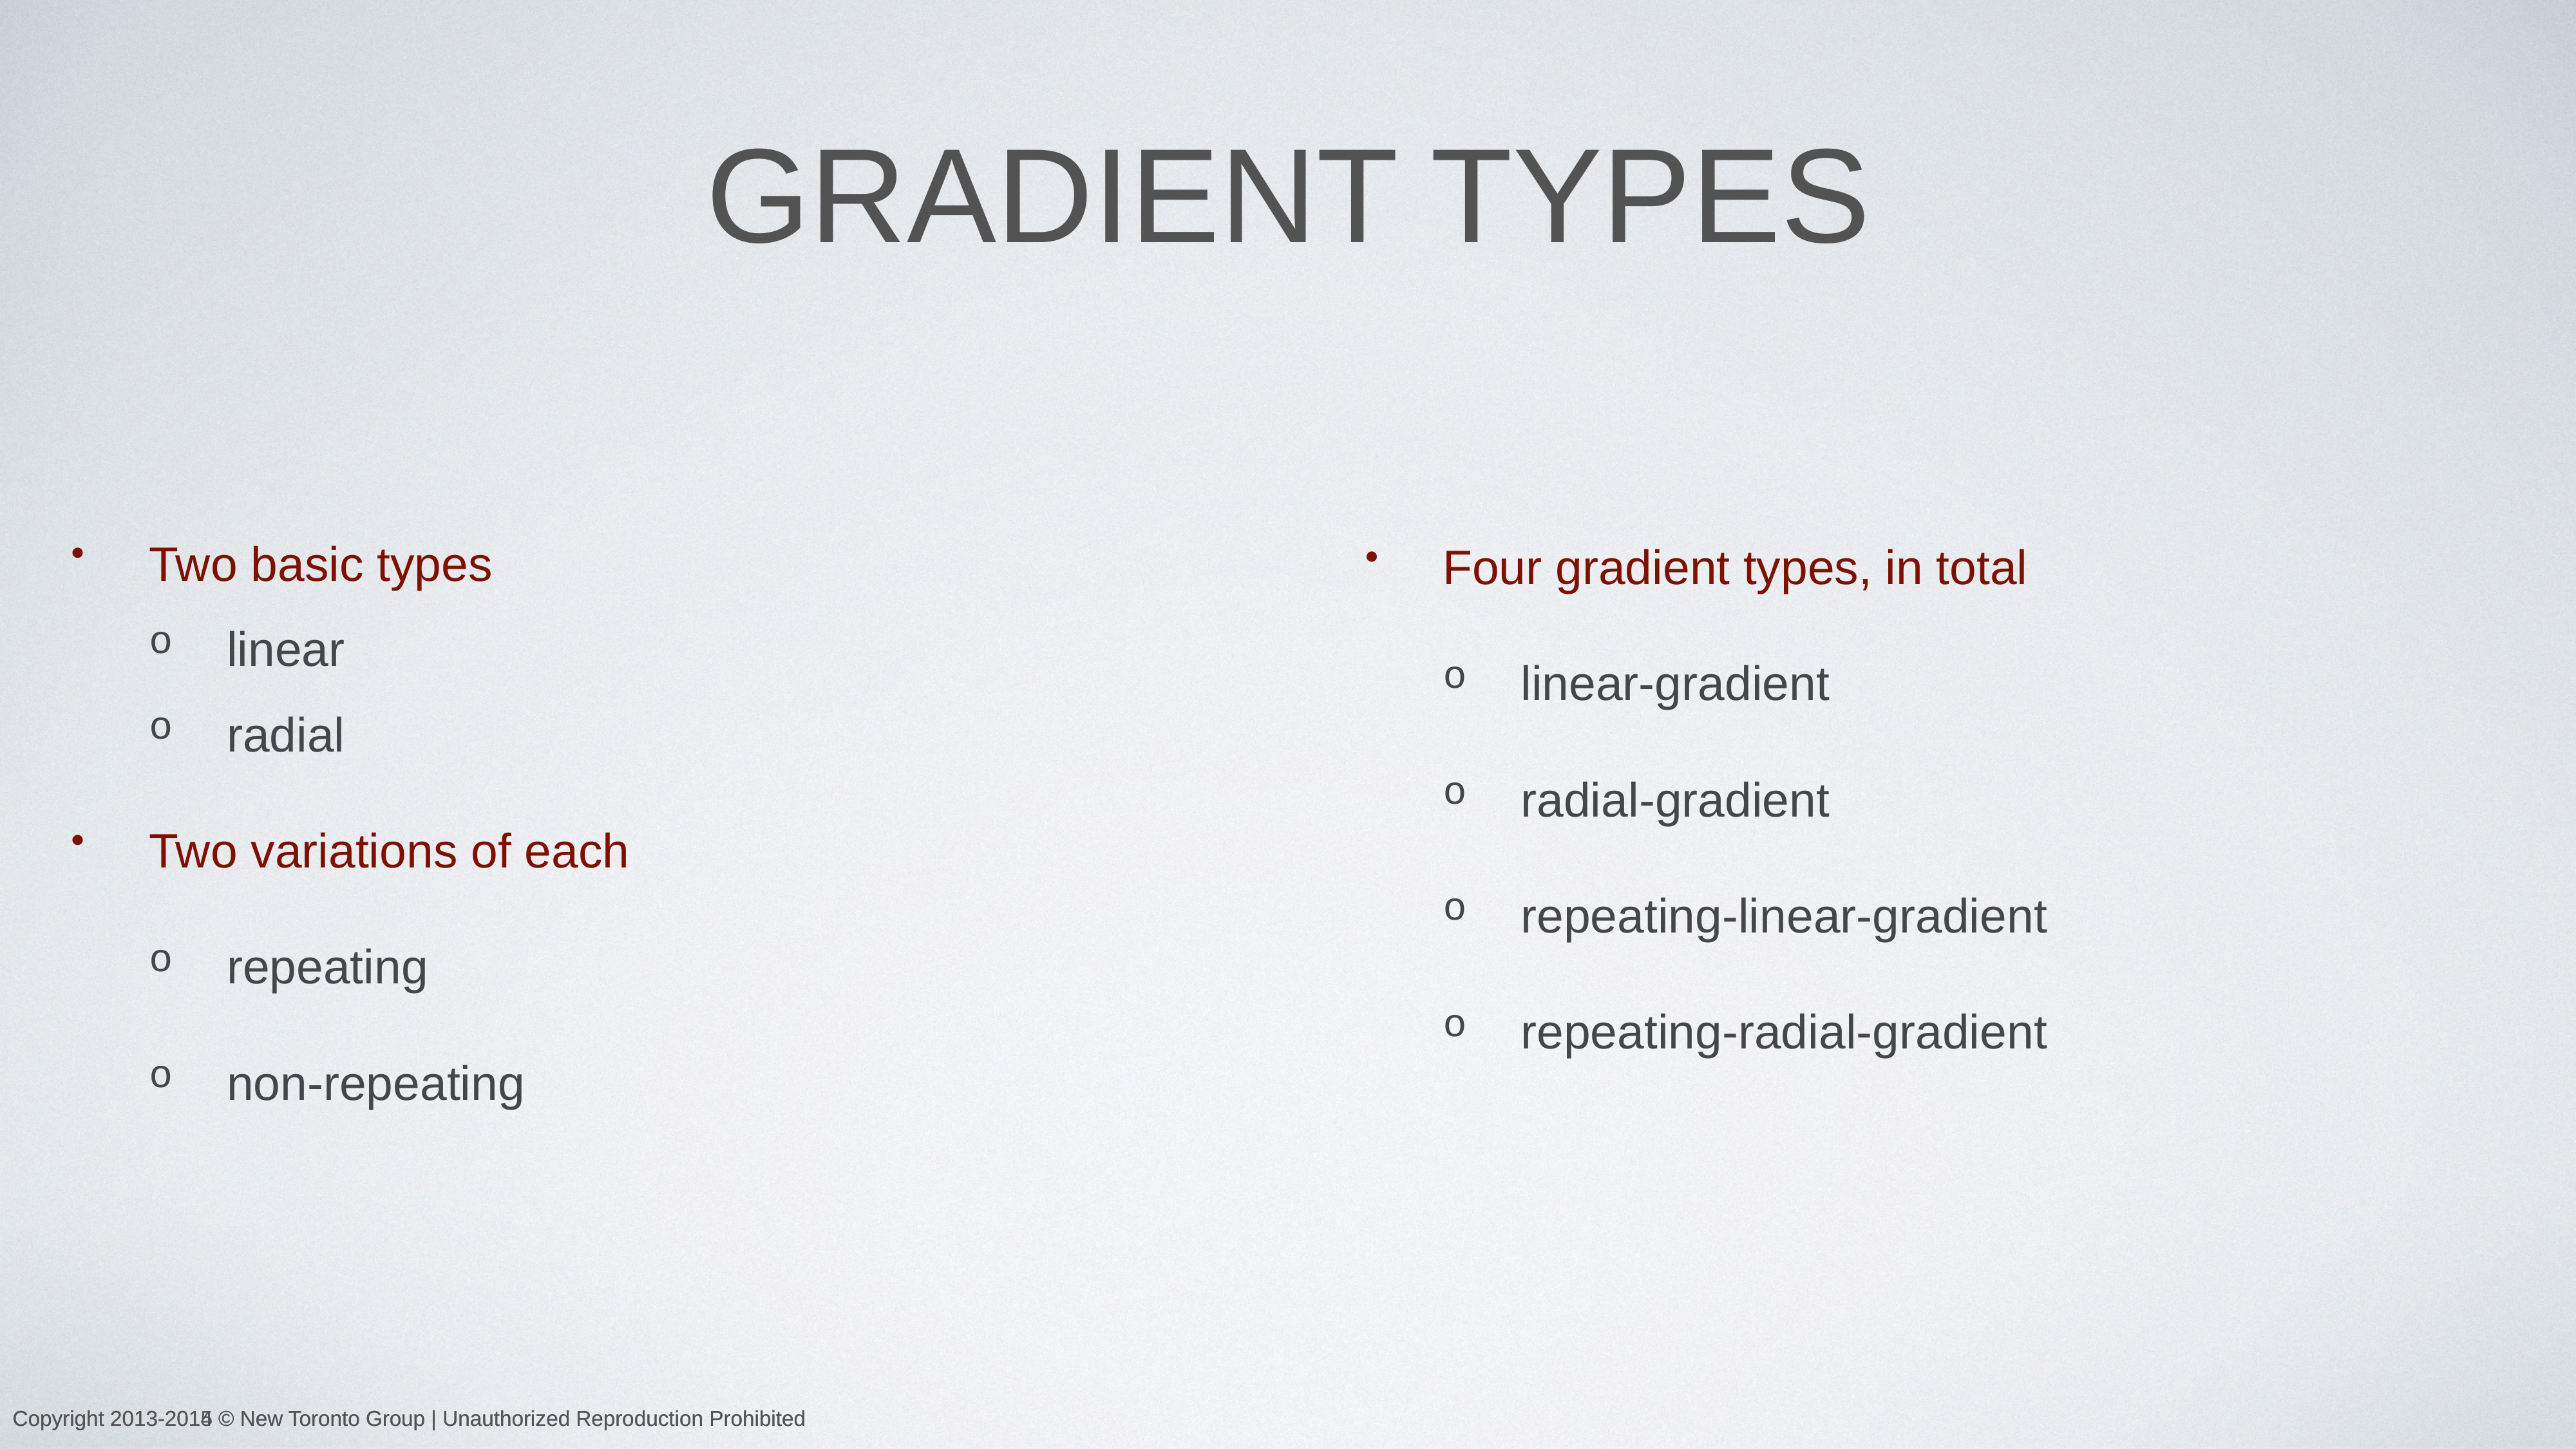

# Gradient types
Two basic types
linear
radial
Two variations of each
repeating
non-repeating
Four gradient types, in total
linear-gradient
radial-gradient
repeating-linear-gradient
repeating-radial-gradient